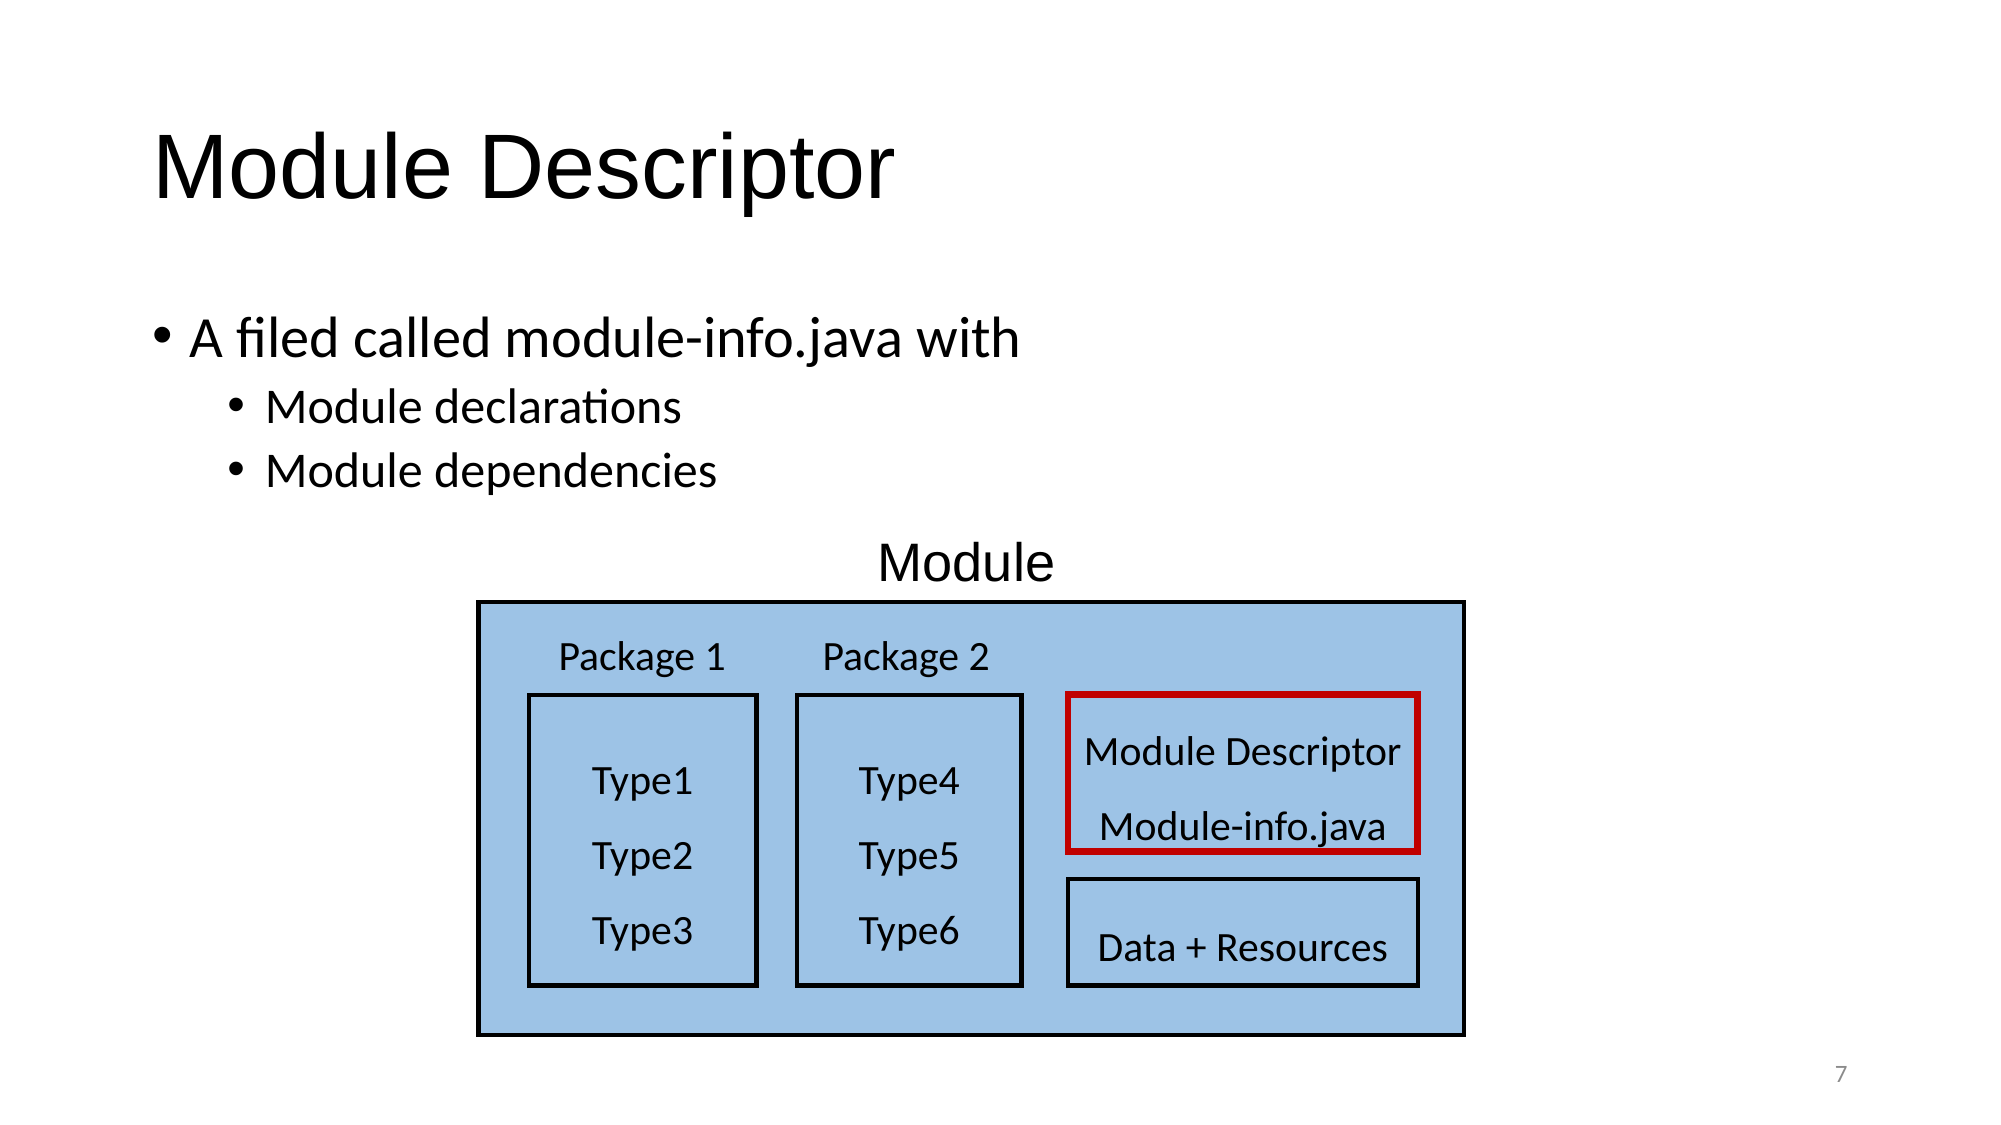

# Module Descriptor
A filed called module-info.java with
Module declarations
Module dependencies
Module

Package 1
Package 2
Type1
Type2
Type3
Type4
Type5
Type6
Module Descriptor
Module-info.java
Data + Resources

7